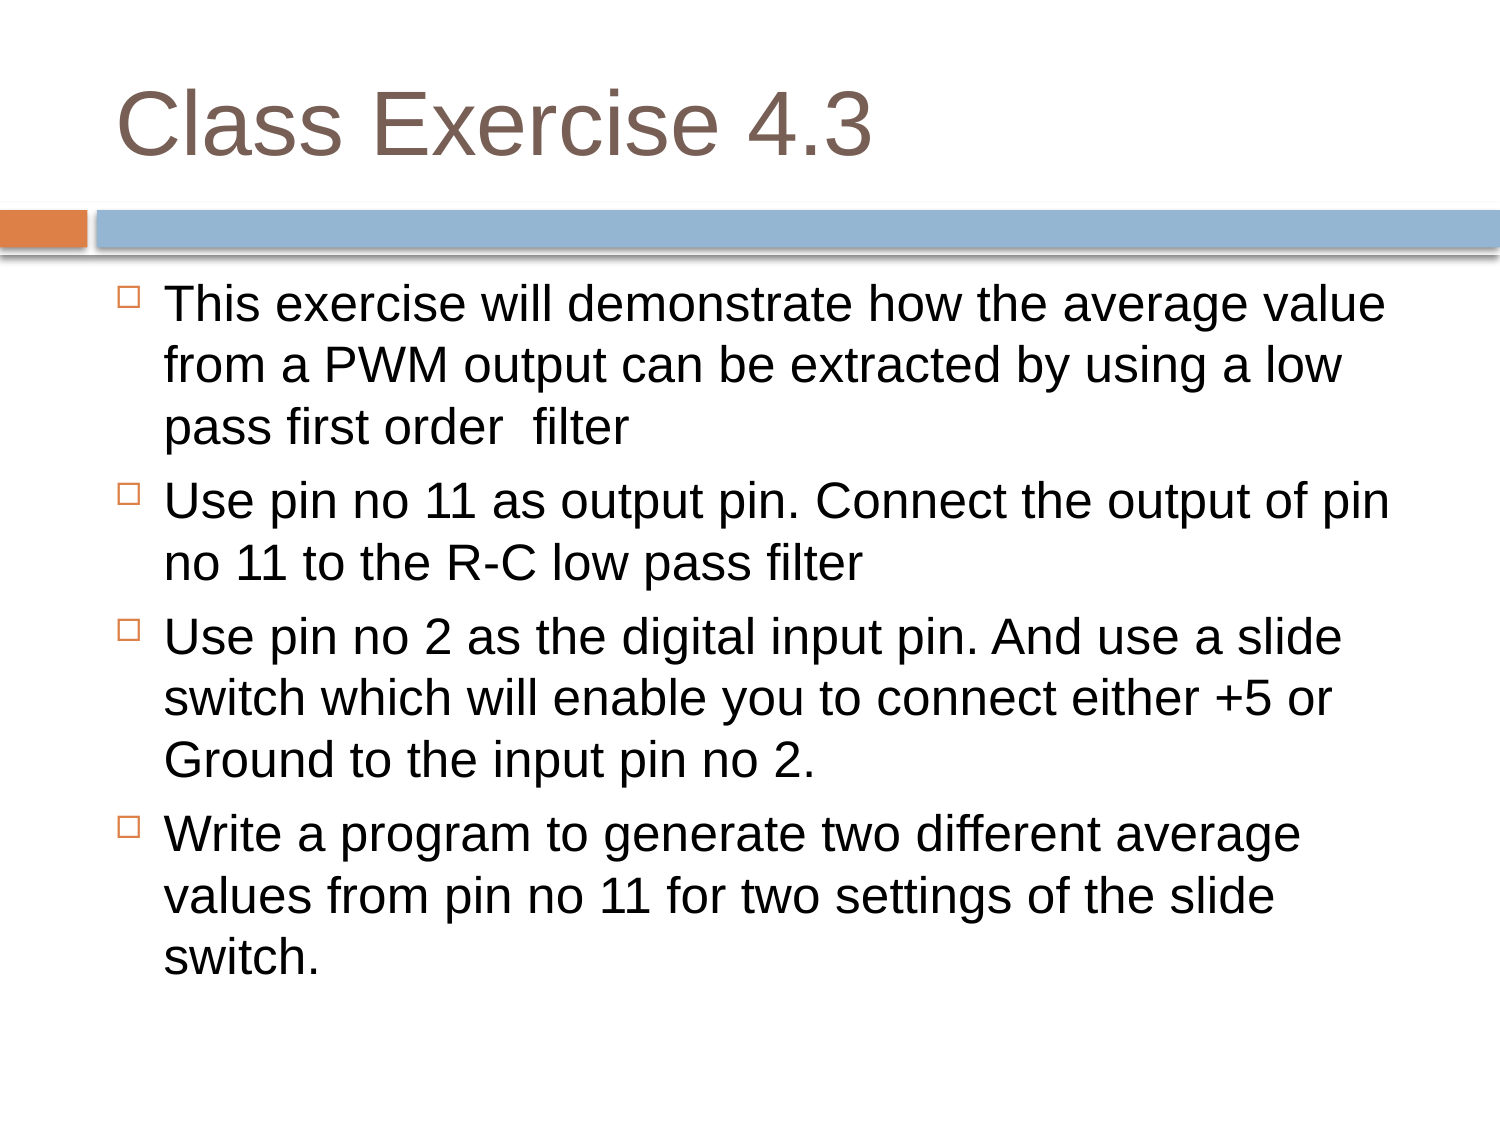

# Class Exercise 4.3
This exercise will demonstrate how the average value from a PWM output can be extracted by using a low pass first order  filter
Use pin no 11 as output pin. Connect the output of pin no 11 to the R-C low pass filter
Use pin no 2 as the digital input pin. And use a slide switch which will enable you to connect either +5 or Ground to the input pin no 2.
Write a program to generate two different average values from pin no 11 for two settings of the slide switch.